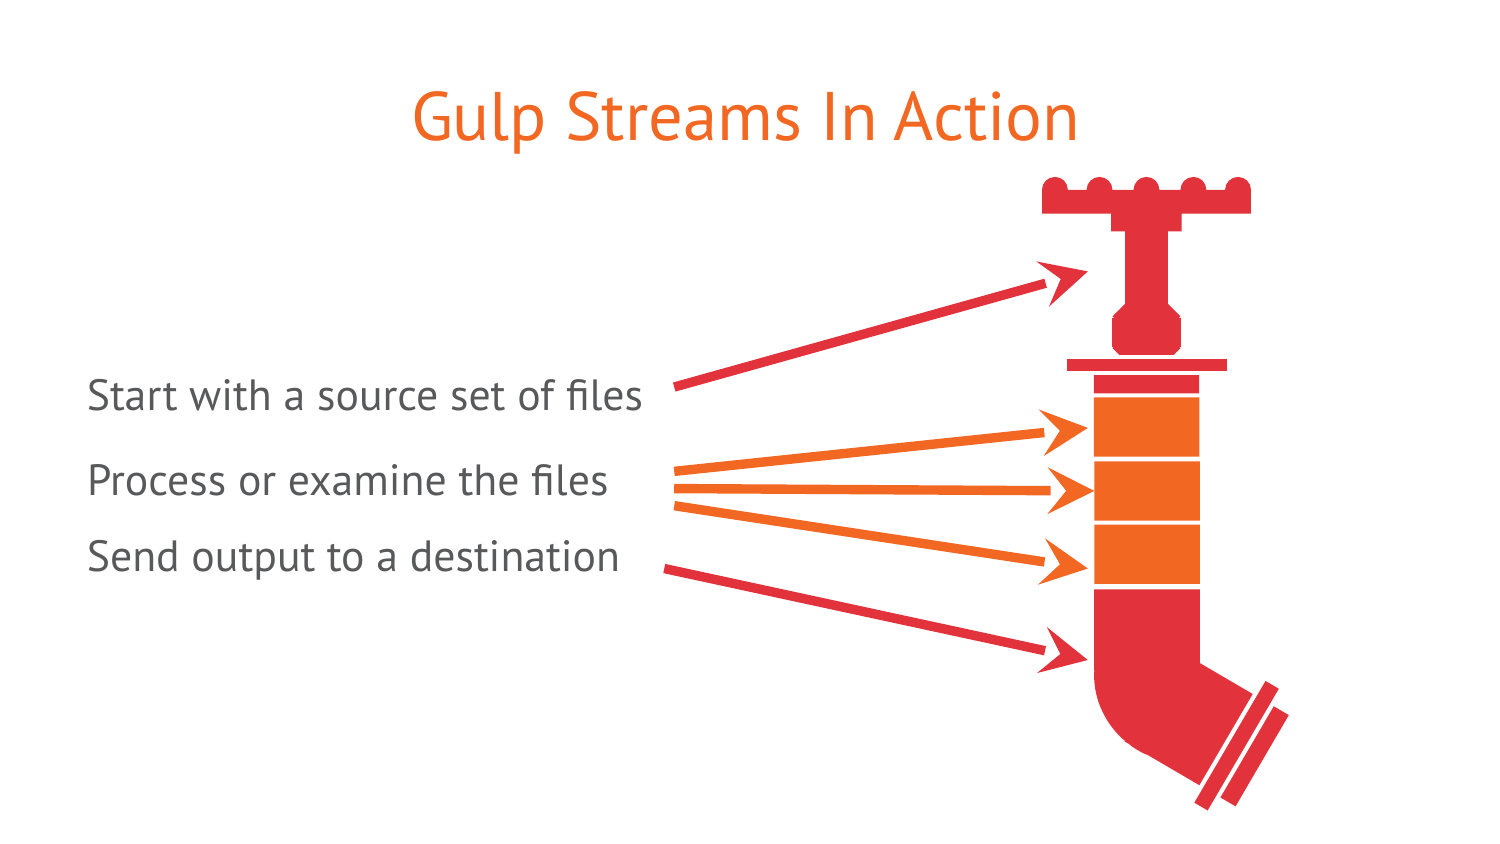

# Gulp Streams In Action

Start with a source set of files

Process or examine the files
Send output to a destination